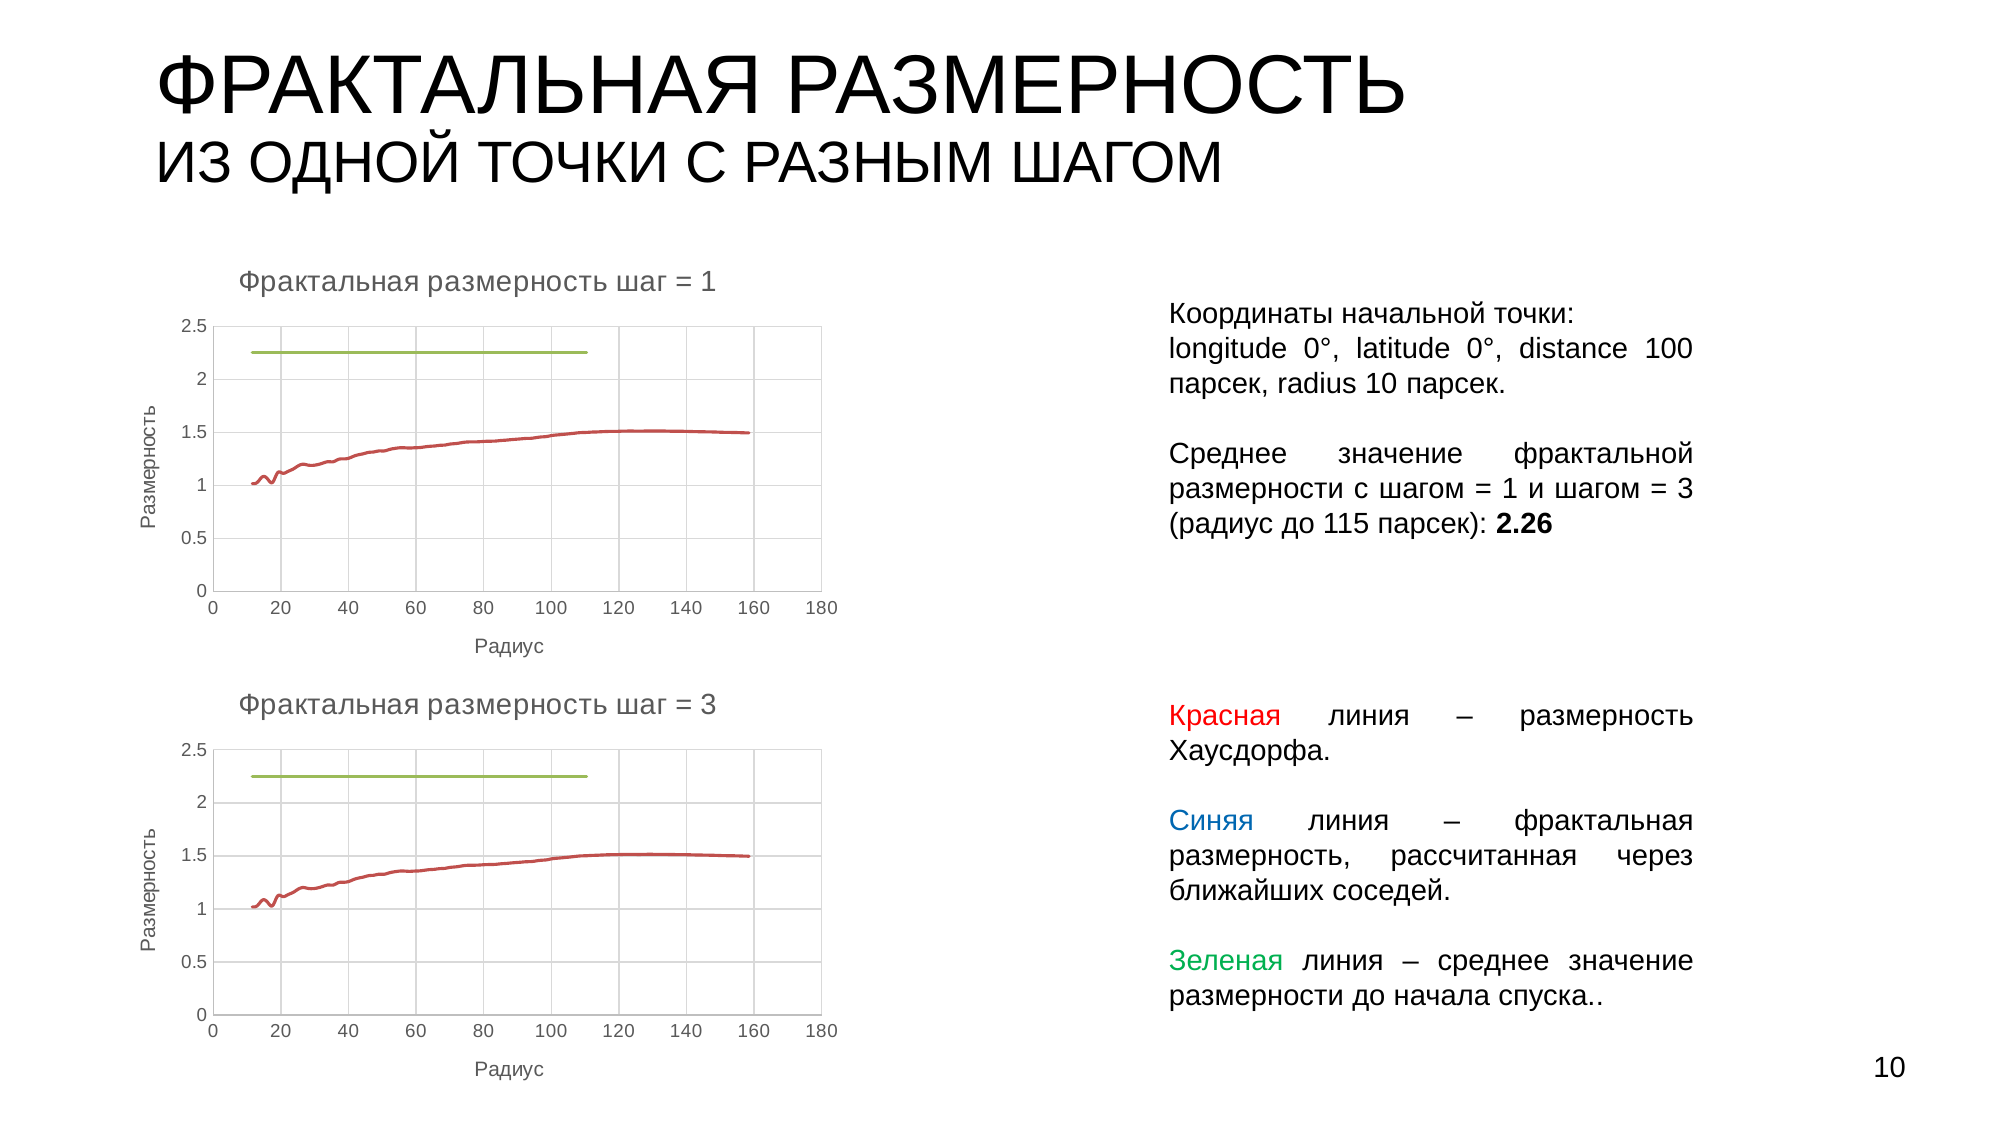

# ФРАКТАЛЬНАЯ РАЗМЕРНОСТЬ ИЗ ОДНОЙ ТОЧКИ С РАЗНЫМ ШАГОМ

### Chart: Фрактальная размерность шаг = 1

| Category |  |  |  |
|---|---|---|---|
Координаты начальной точки:
longitude 0°, latitude 0°, distance 100 парсек, radius 10 парсек.

Среднее значение фрактальной размерности с шагом = 1 и шагом = 3 (радиус до 115 парсек): 2.26

### Chart: Фрактальная размерность шаг = 3

| Category |  |  |  |
|---|---|---|---|
Красная линия – размерность Хаусдорфа.
Синяя линия – фрактальная размерность, рассчитанная через ближайших соседей.
Зеленая линия – среднее значение размерности до начала спуска..
10